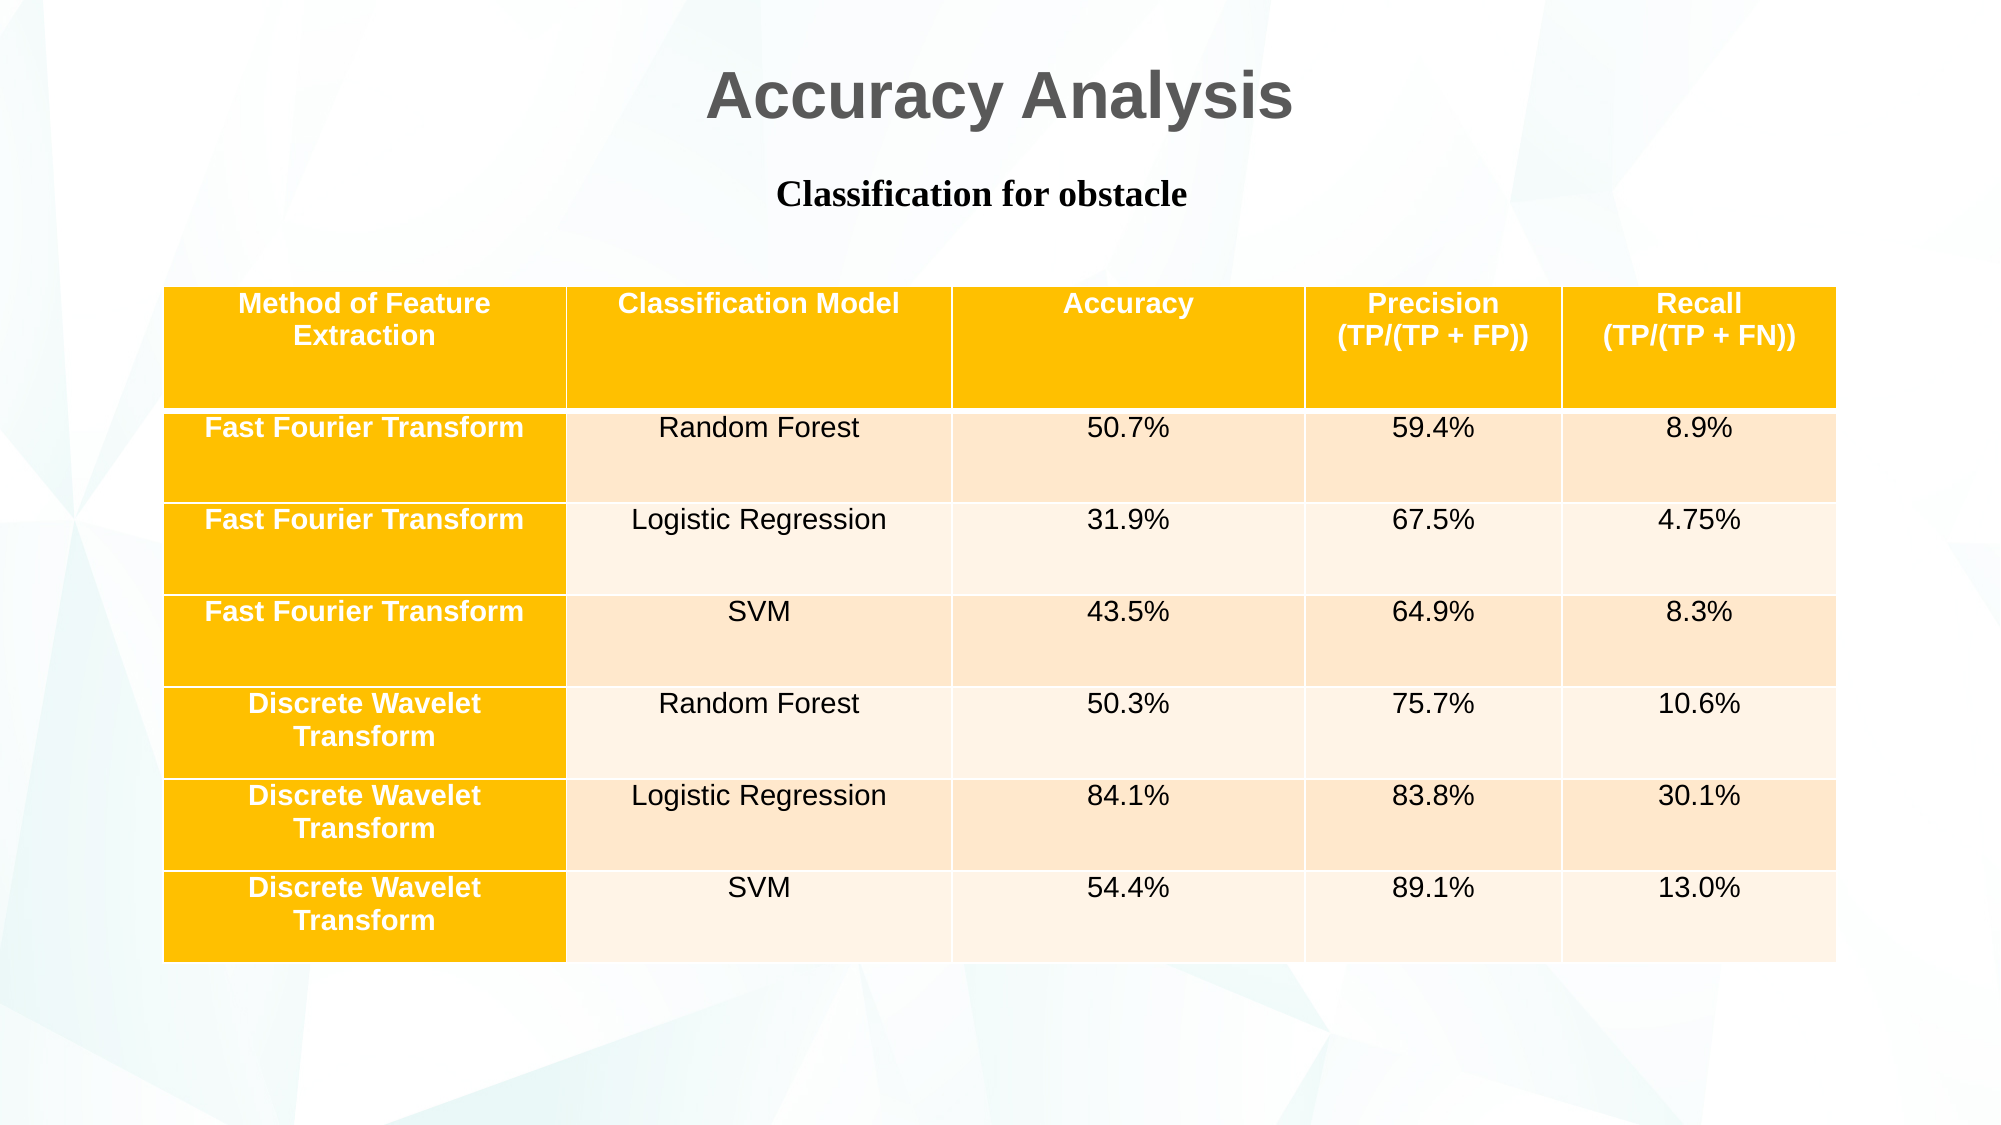

Accuracy Analysis
Classification for obstacle
| Method of Feature Extraction | Classification Model | Accuracy | Precision (TP/(TP + FP)) | Recall (TP/(TP + FN)) |
| --- | --- | --- | --- | --- |
| Fast Fourier Transform | Random Forest | 50.7% | 59.4% | 8.9% |
| Fast Fourier Transform | Logistic Regression | 31.9% | 67.5% | 4.75% |
| Fast Fourier Transform | SVM | 43.5% | 64.9% | 8.3% |
| Discrete Wavelet Transform | Random Forest | 50.3% | 75.7% | 10.6% |
| Discrete Wavelet Transform | Logistic Regression | 84.1% | 83.8% | 30.1% |
| Discrete Wavelet Transform | SVM | 54.4% | 89.1% | 13.0% |